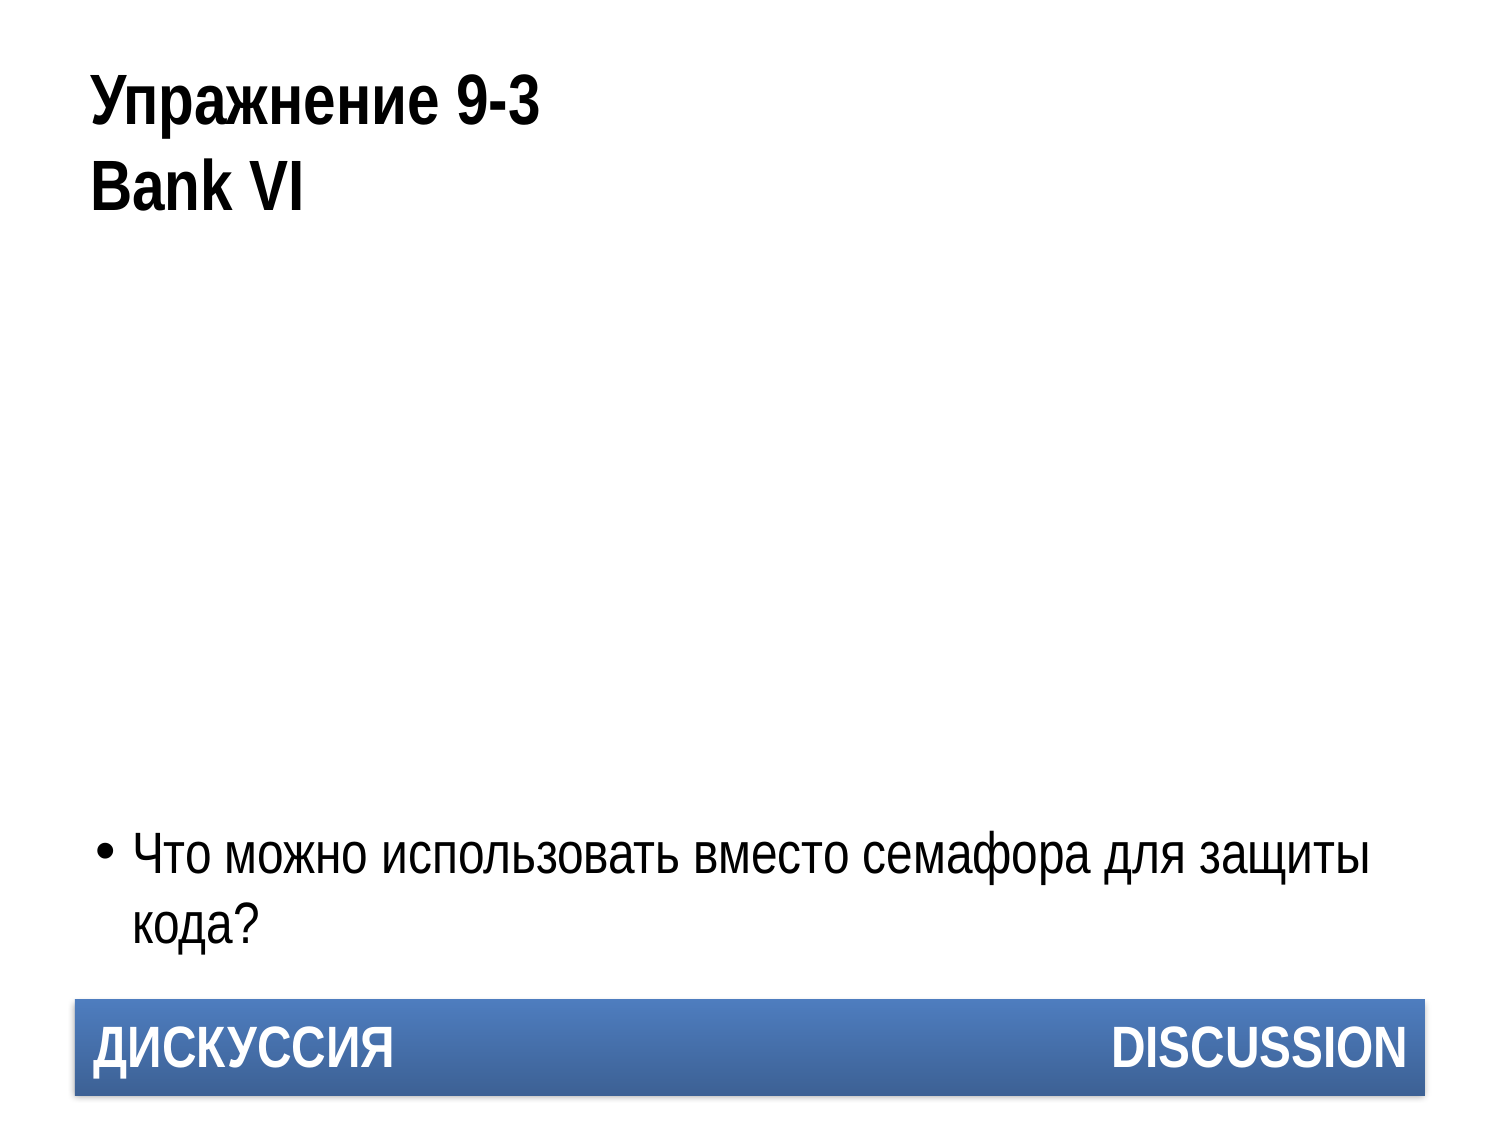

# Упражнение 9-3 Bank VI
Что можно использовать вместо семафора для защиты кода?
ДИСКУССИЯ